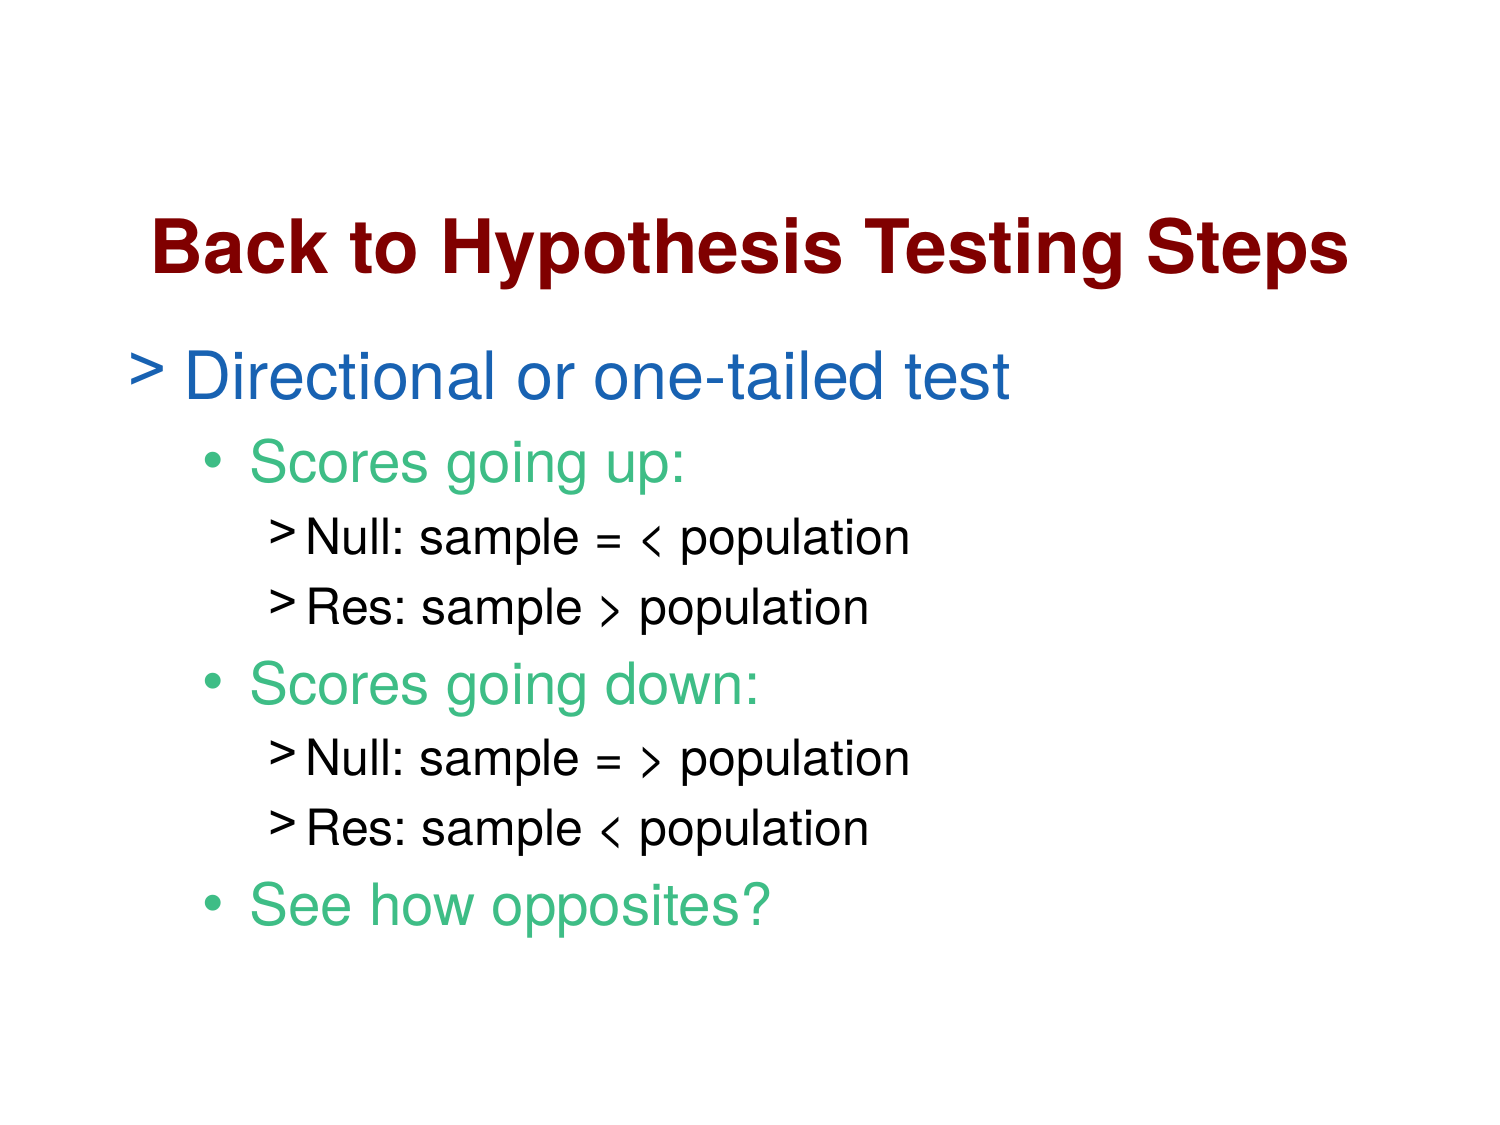

# Back to Hypothesis Testing Steps
Directional or one-tailed test
Scores going up:
Null: sample = < population
Res: sample > population
Scores going down:
Null: sample = > population
Res: sample < population
See how opposites?